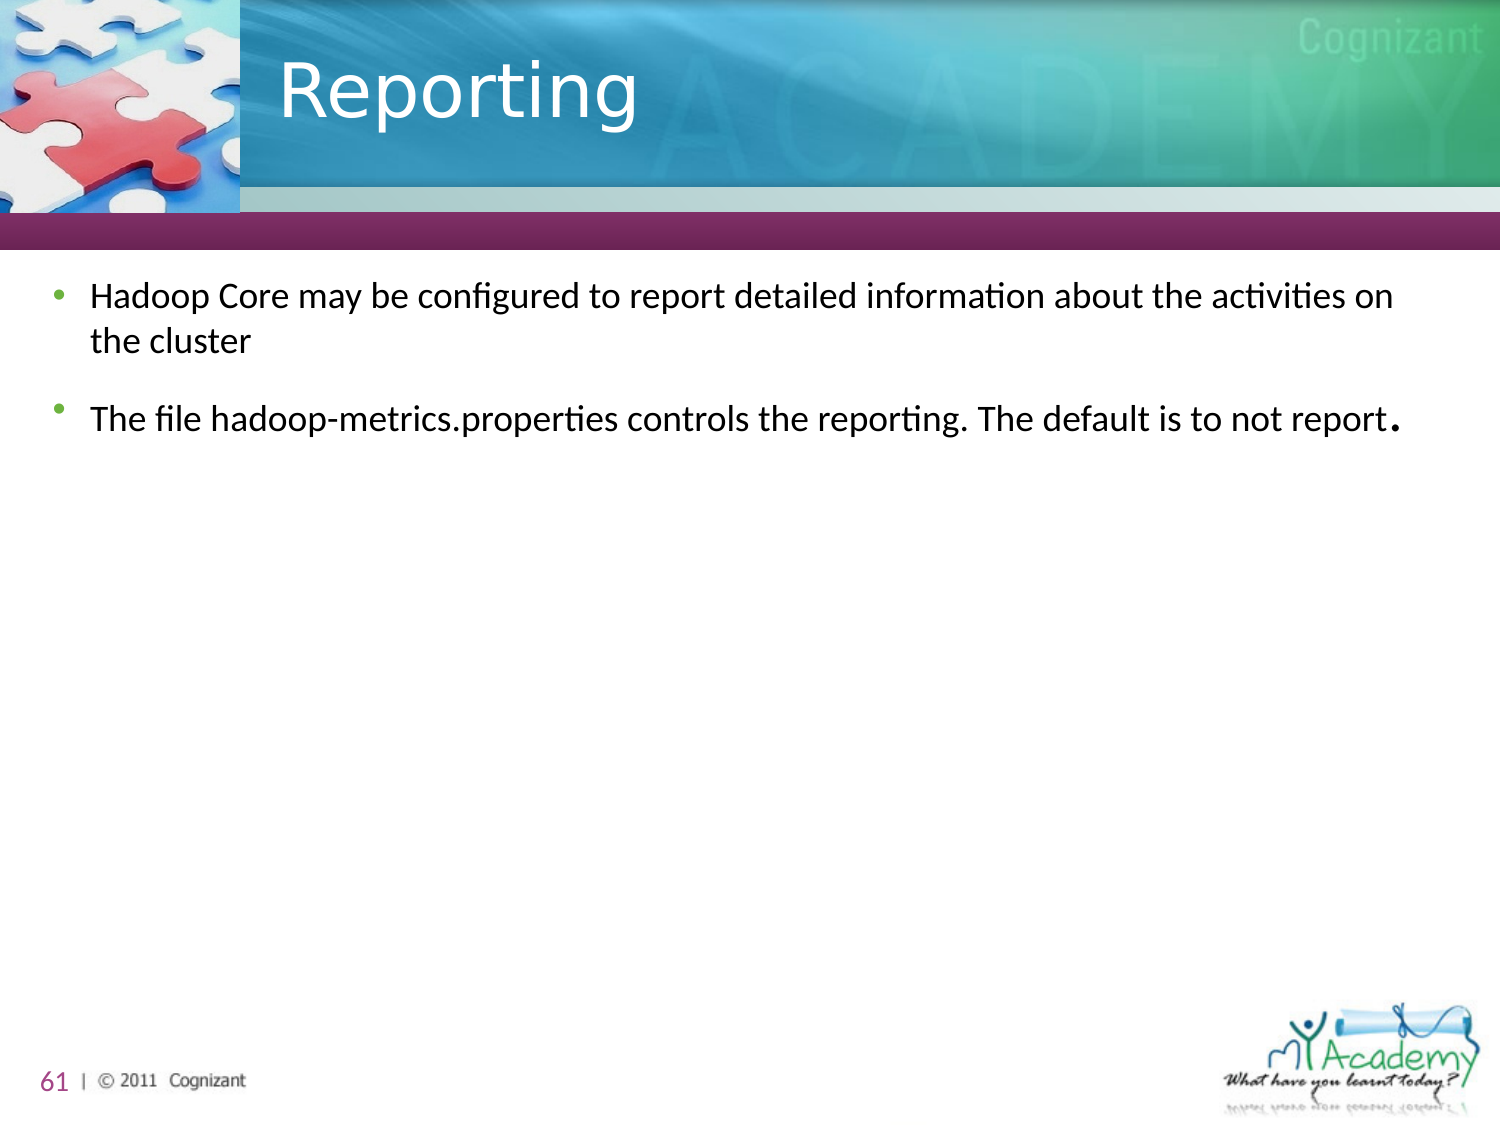

# Reporting
Hadoop Core may be configured to report detailed information about the activities on the cluster
The file hadoop-metrics.properties controls the reporting. The default is to not report.

61